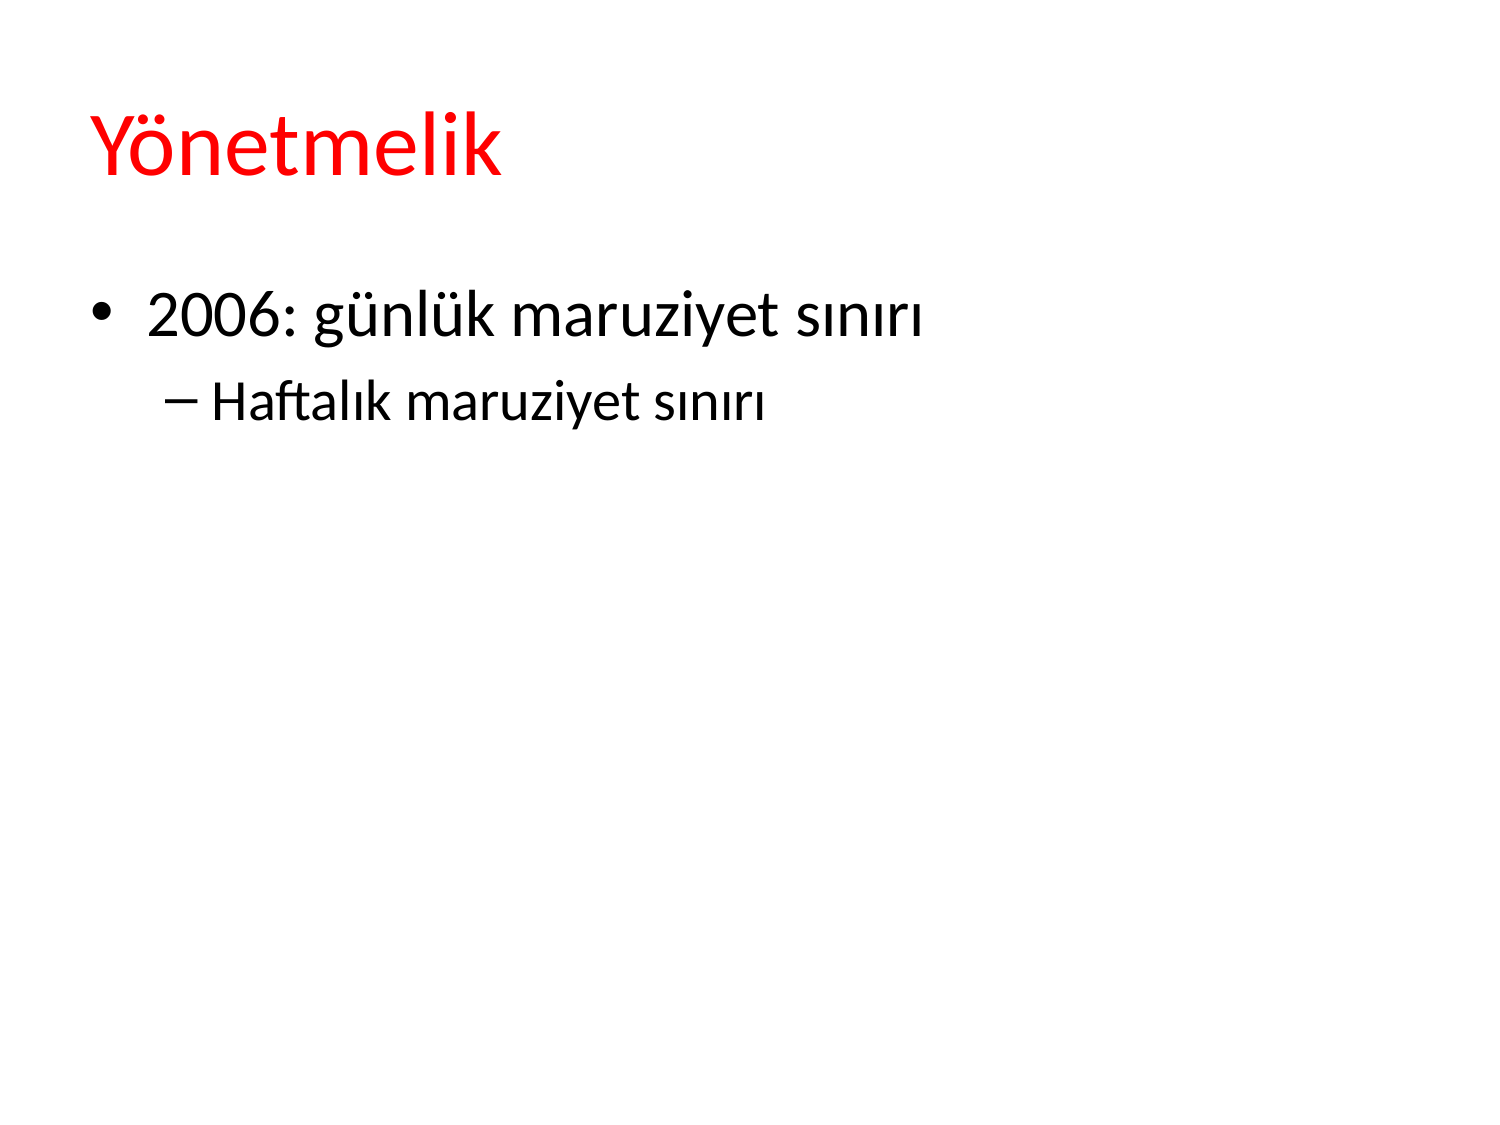

# Yönetmelik
2006: günlük maruziyet sınırı
Haftalık maruziyet sınırı